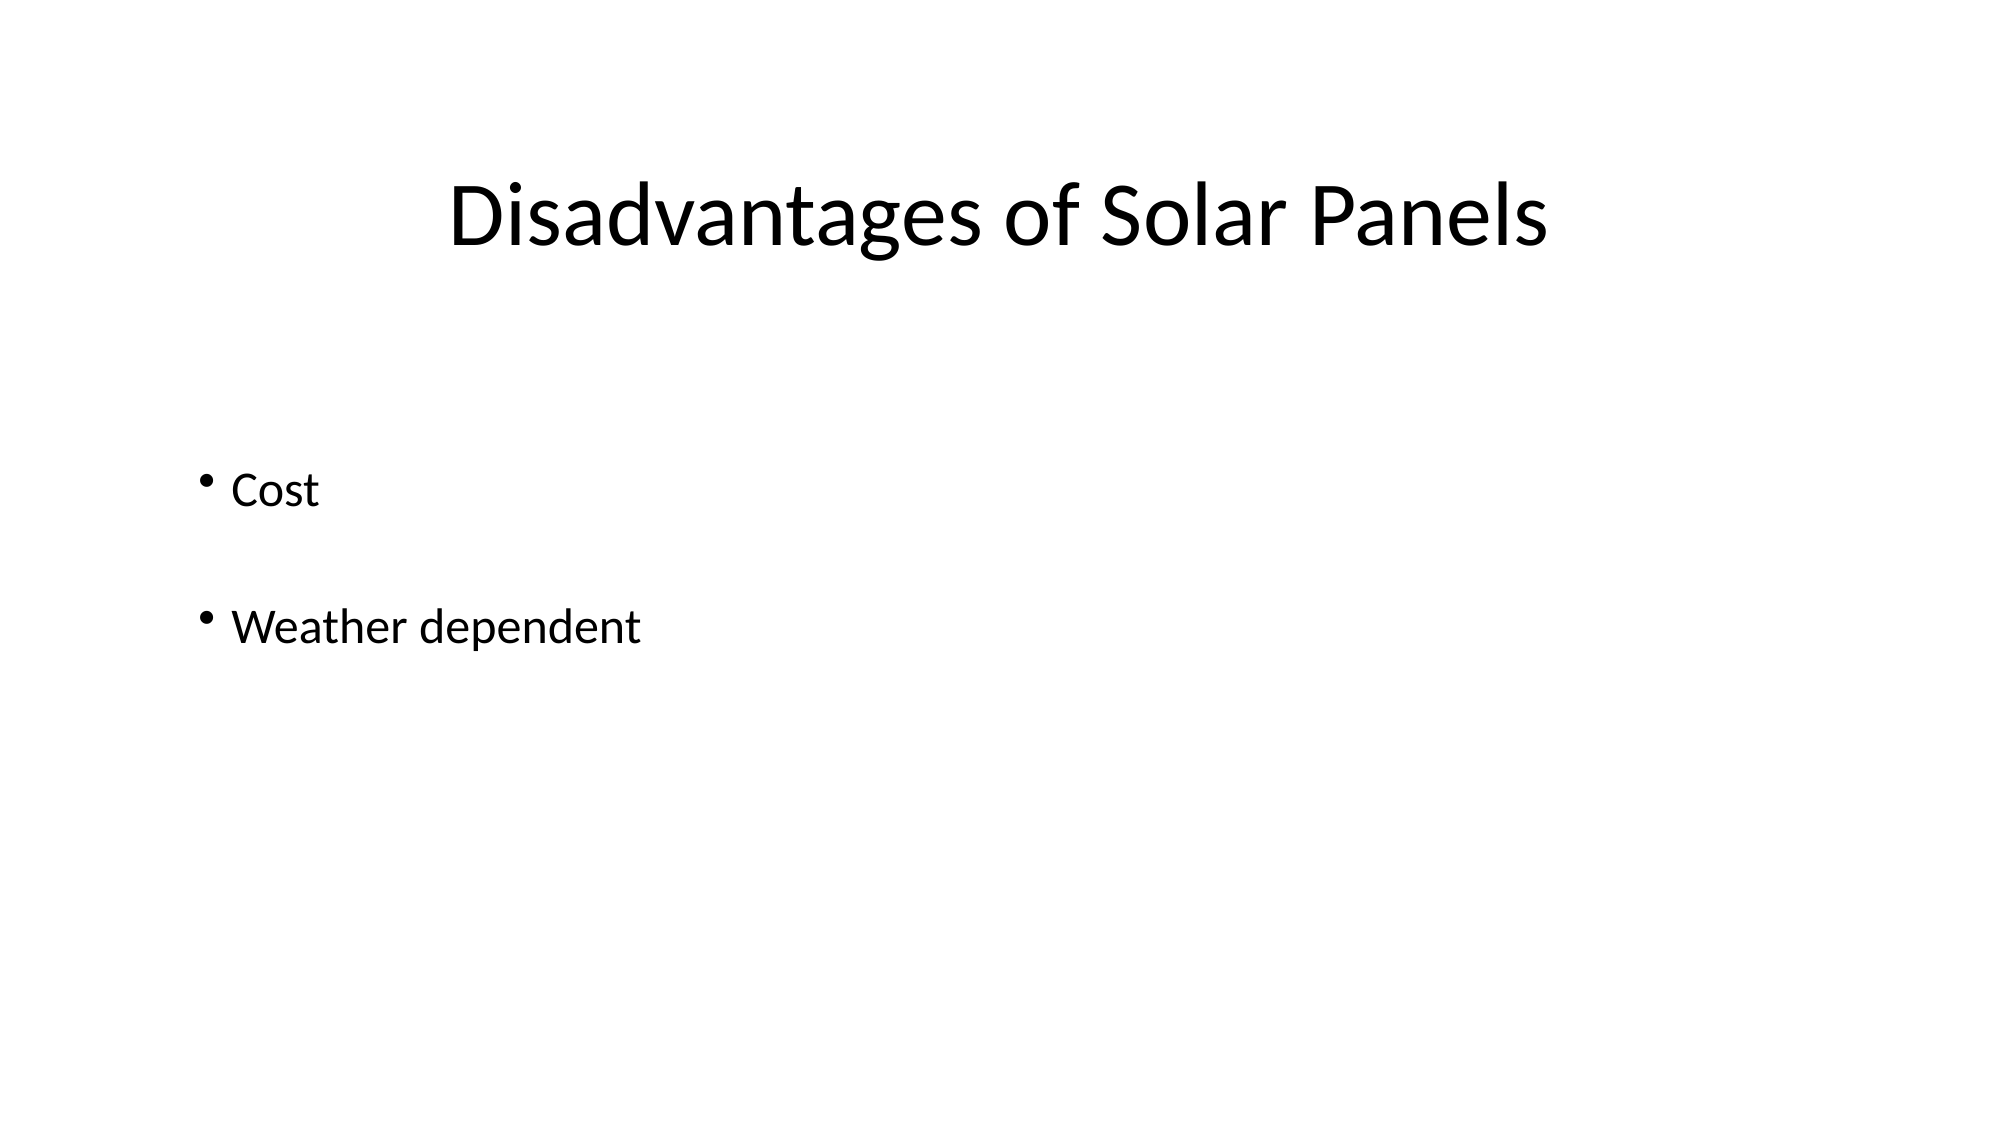

Disadvantages of Solar Panels
Cost
Weather dependent